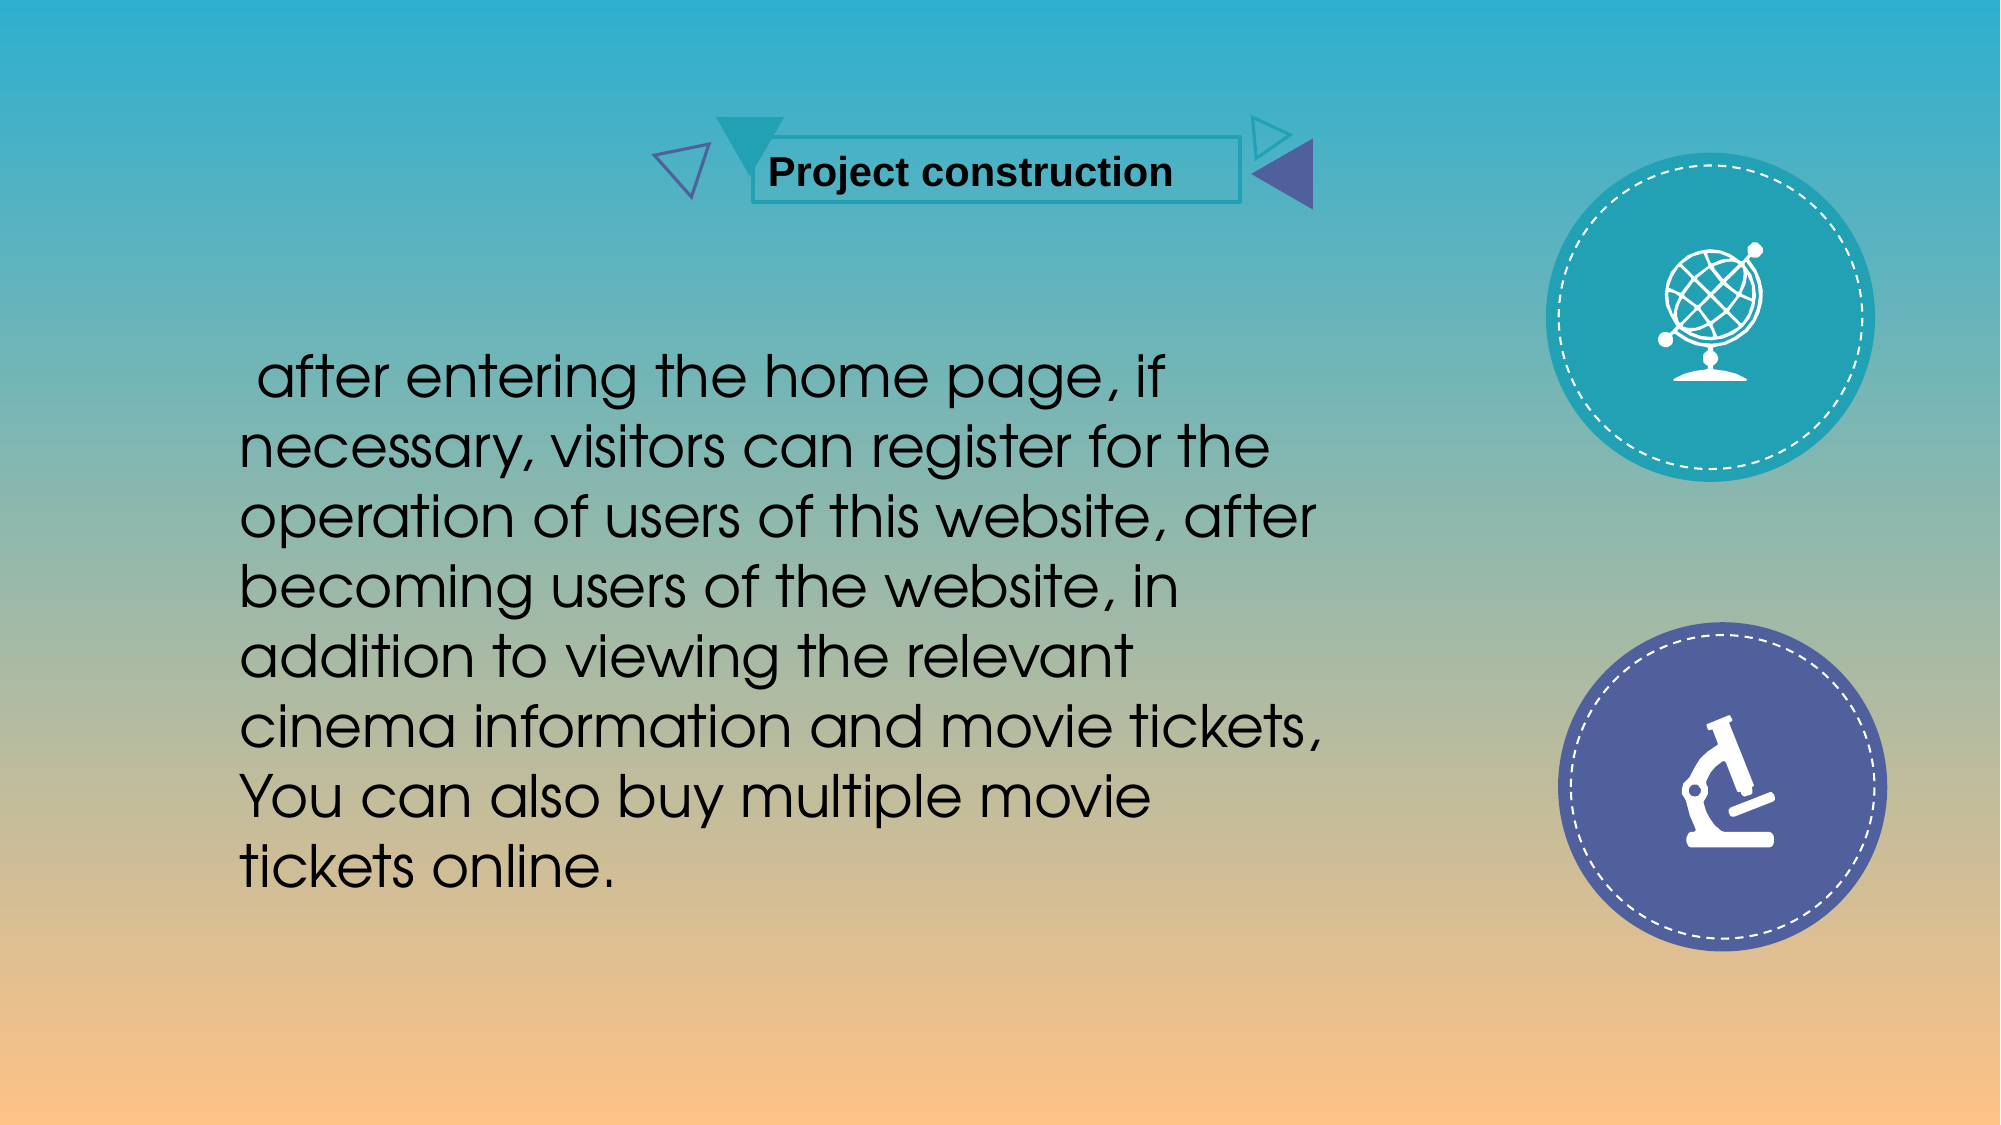

Project construction

 after entering the home page, if necessary, visitors can register for the operation of users of this website, after becoming users of the website, in addition to viewing the relevant cinema information and movie tickets, You can also buy multiple movie tickets online.